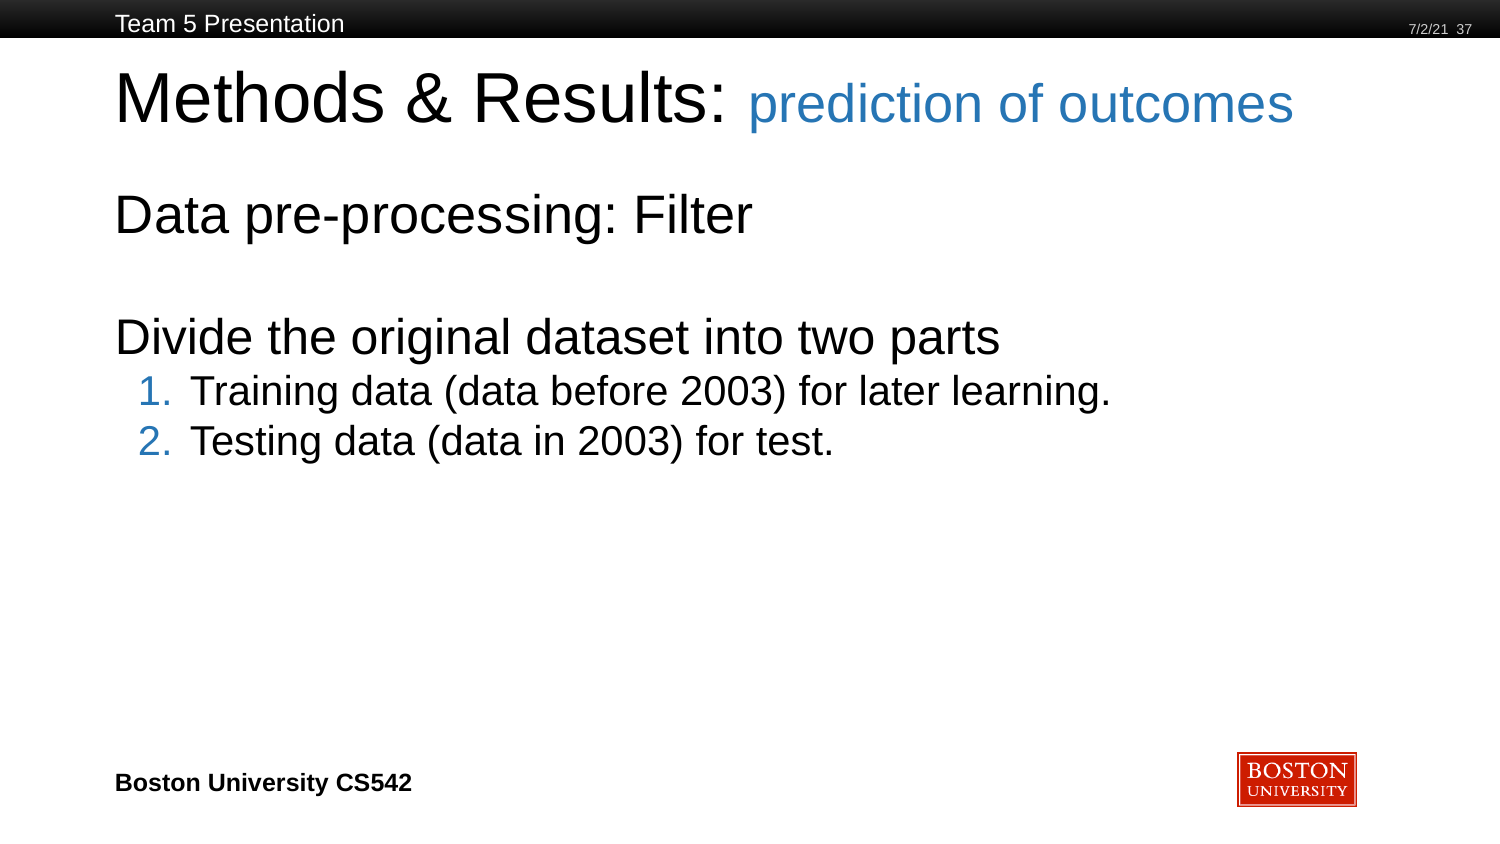

Team 5 Presentation
7/2/21  37
# Methods & Results: prediction of outcomes
Data pre-processing: Filter
Divide the original dataset into two parts
Training data (data before 2003) for later learning.
Testing data (data in 2003) for test.